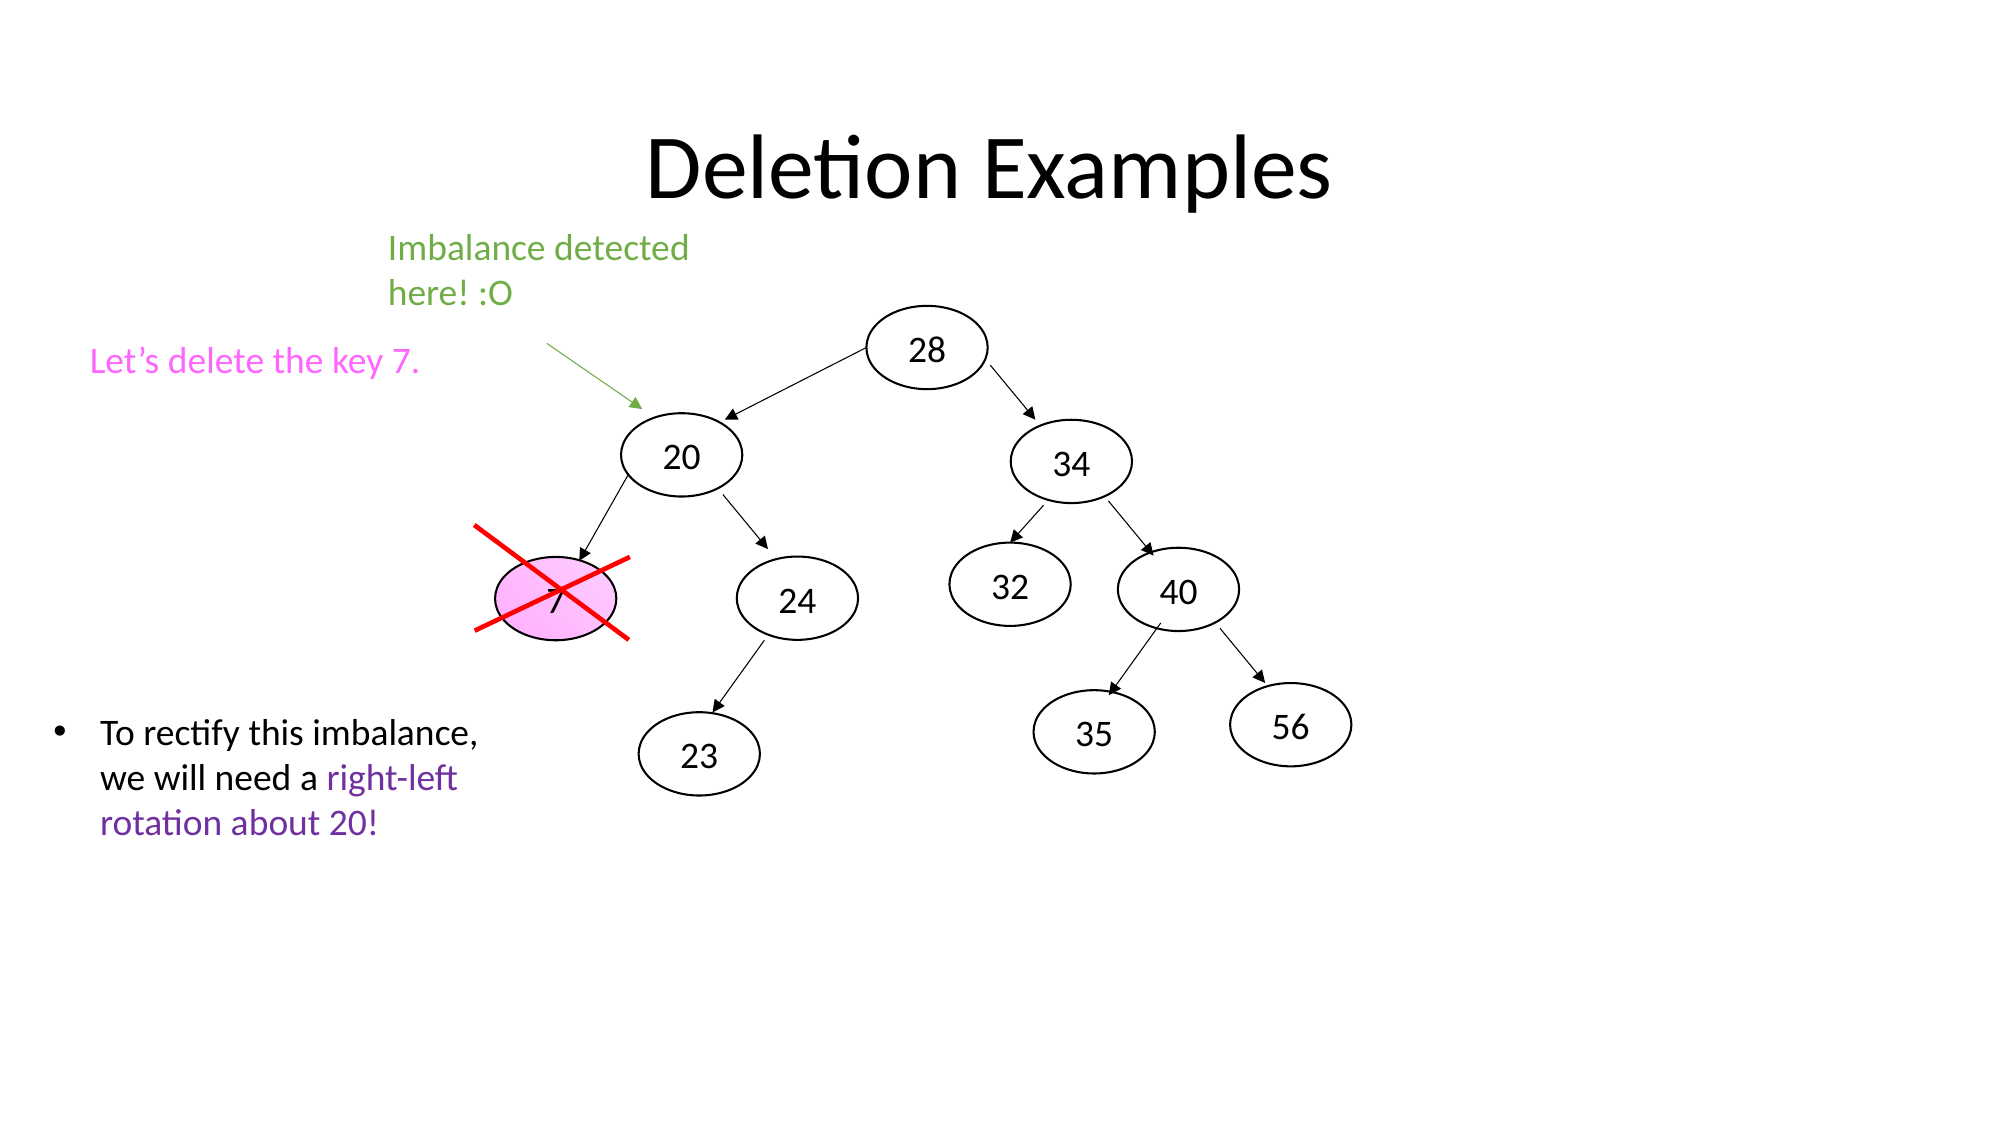

# Deletion Examples
Imbalance detected here! :O
28
Let’s delete the key 7.
20
34
32
40
24
7
56
35
To rectify this imbalance, we will need a right-left rotation about 20!
23